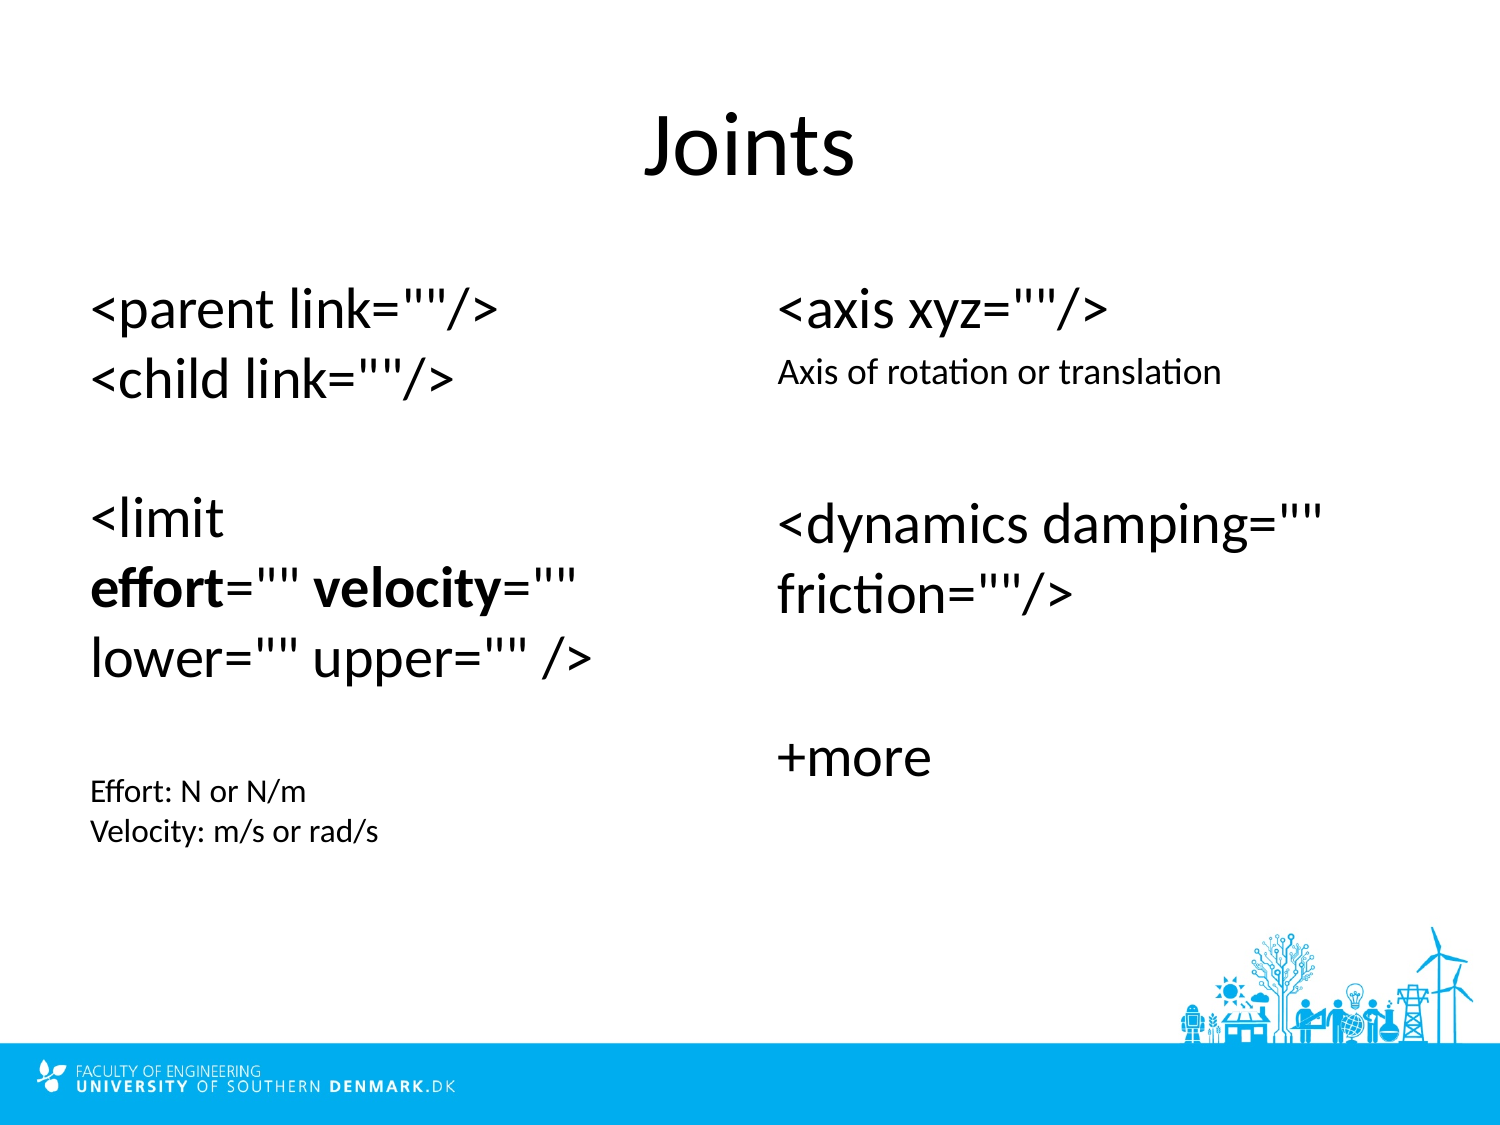

# Joints
<parent link=""/>
<child link=""/>

<limit
effort="" velocity="" lower="" upper="" />

Effort: N or N/m
Velocity: m/s or rad/s

<axis xyz=""/>
Axis of rotation or translation

<dynamics damping="" friction=""/>

+more